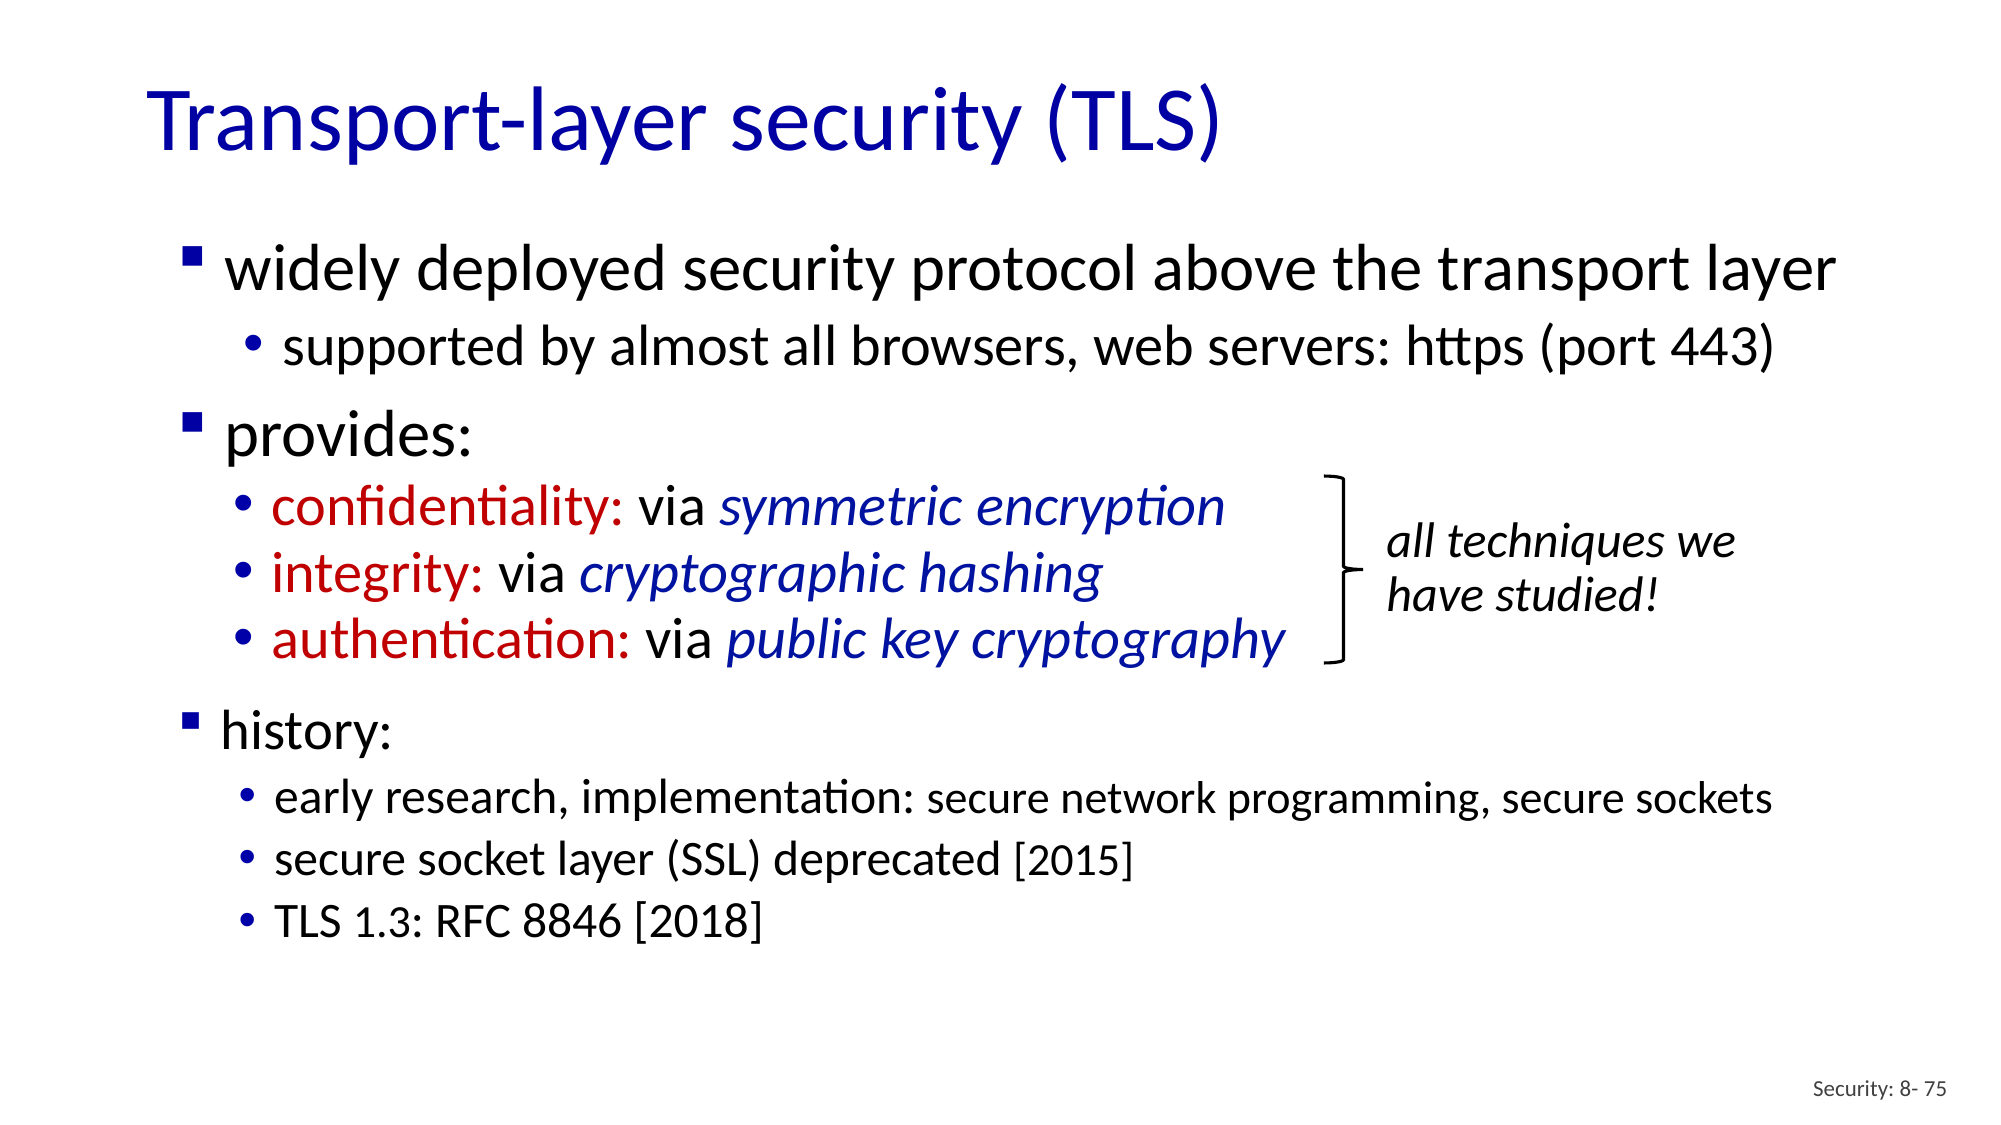

# Transport-layer security (TLS)
widely deployed security protocol above the transport layer
supported by almost all browsers, web servers: https (port 443)
provides:
confidentiality: via symmetric encryption
integrity: via cryptographic hashing
authentication: via public key cryptography

all techniques we have studied!
history:
early research, implementation: secure network programming, secure sockets
secure socket layer (SSL) deprecated [2015]
TLS 1.3: RFC 8846 [2018]

Security: 8- 75